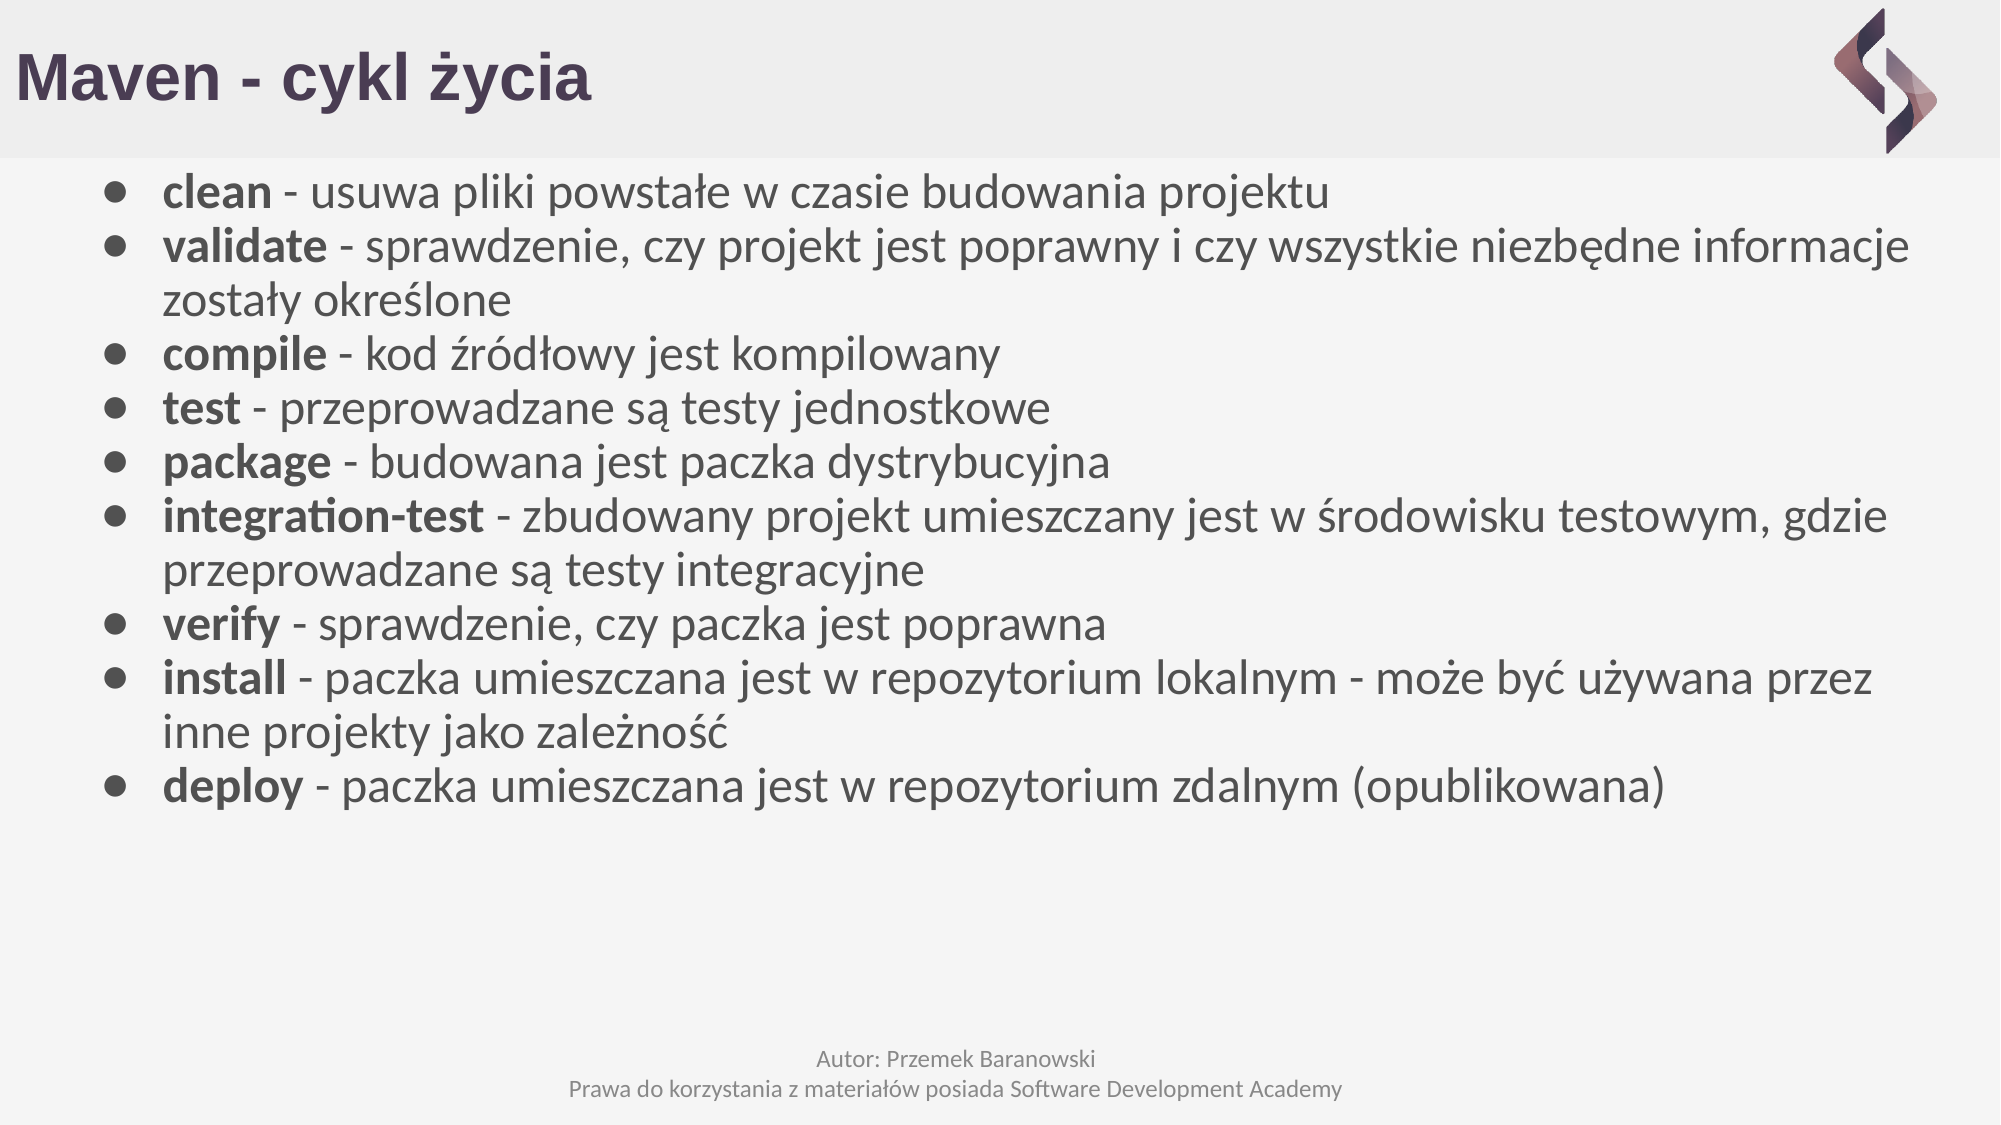

# Maven - cykl życia
clean - usuwa pliki powstałe w czasie budowania projektu
validate - sprawdzenie, czy projekt jest poprawny i czy wszystkie niezbędne informacje zostały określone
compile - kod źródłowy jest kompilowany
test - przeprowadzane są testy jednostkowe
package - budowana jest paczka dystrybucyjna
integration-test - zbudowany projekt umieszczany jest w środowisku testowym, gdzie przeprowadzane są testy integracyjne
verify - sprawdzenie, czy paczka jest poprawna
install - paczka umieszczana jest w repozytorium lokalnym - może być używana przez inne projekty jako zależność
deploy - paczka umieszczana jest w repozytorium zdalnym (opublikowana)

Autor: Przemek Baranowski
Prawa do korzystania z materiałów posiada Software Development Academy